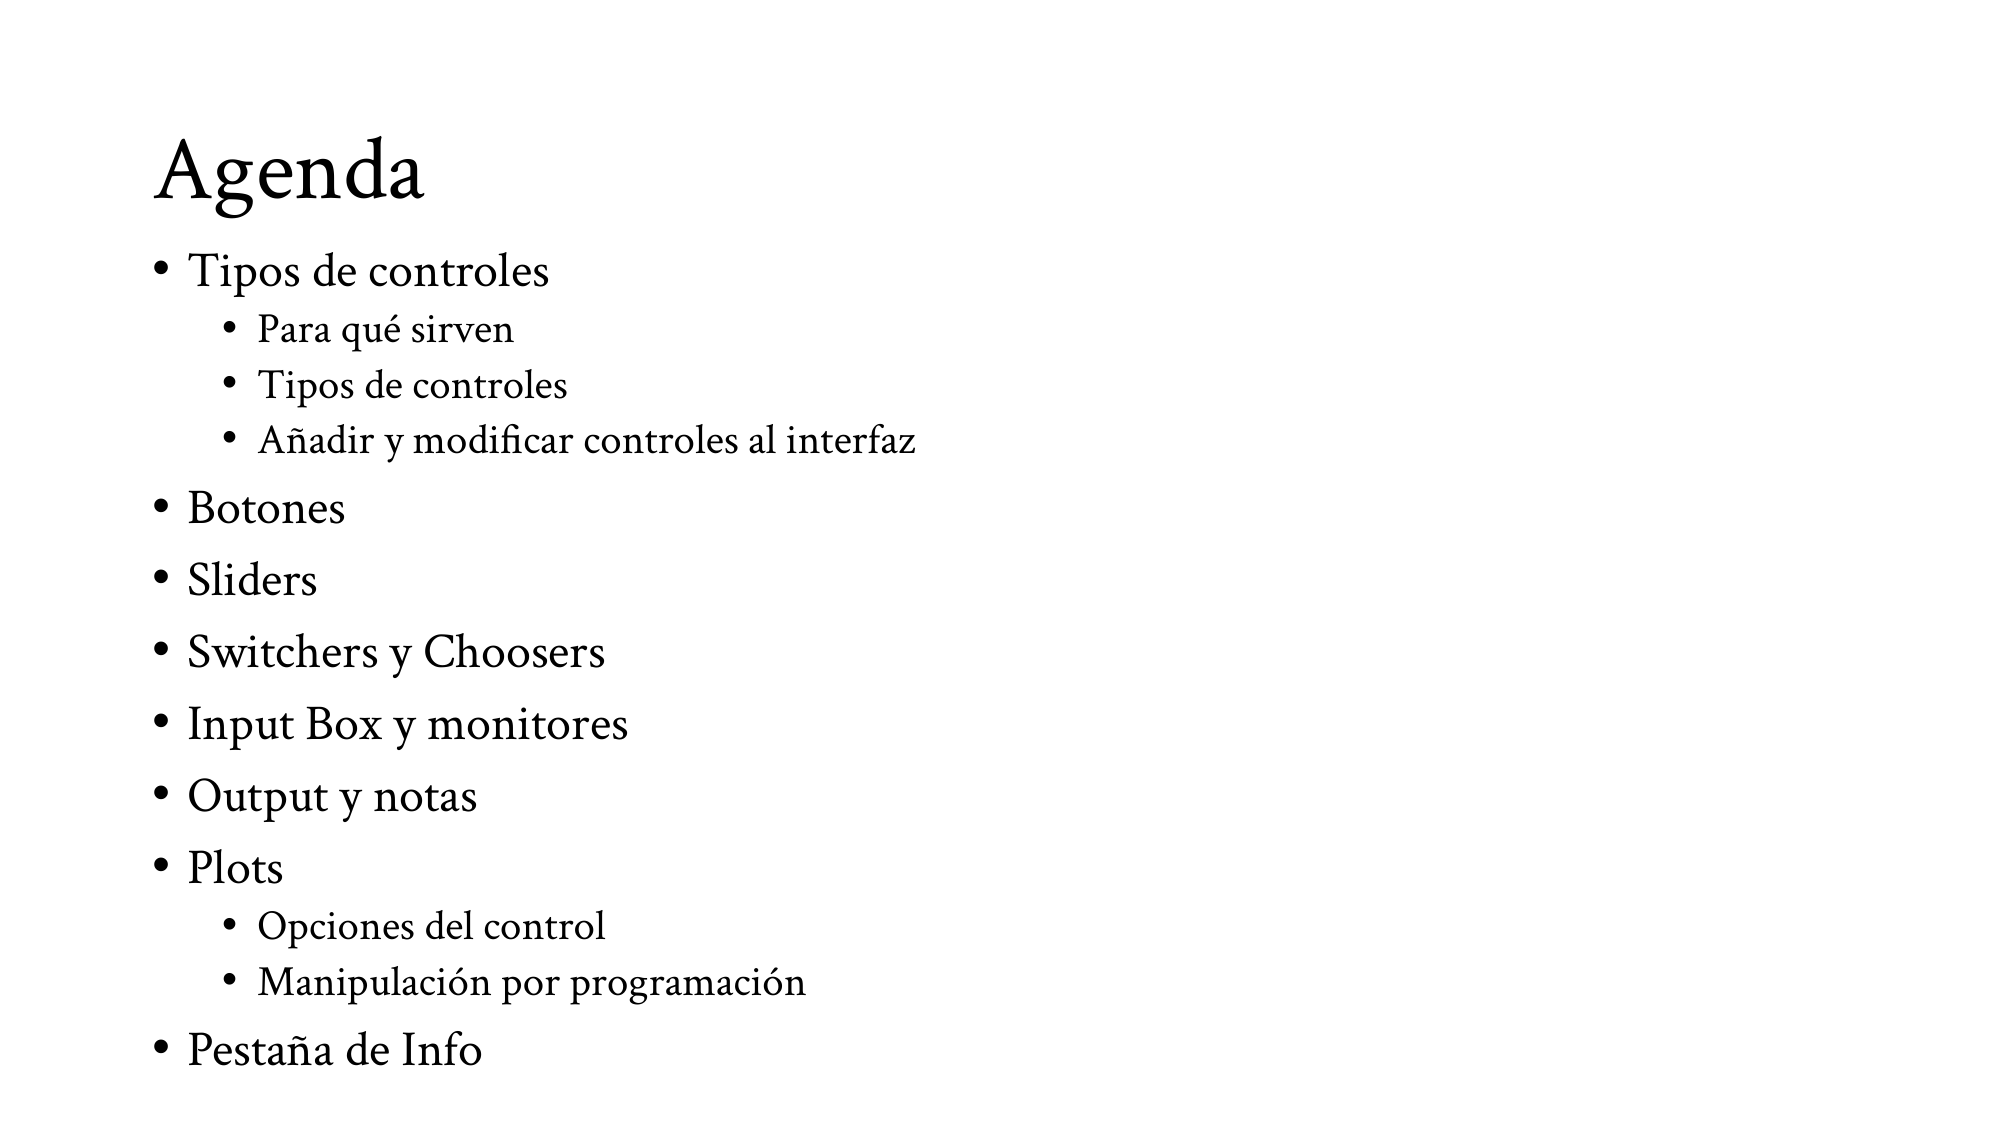

# Agenda
Tipos de controles
Para qué sirven
Tipos de controles
Añadir y modificar controles al interfaz
Botones
Sliders
Switchers y Choosers
Input Box y monitores
Output y notas
Plots
Opciones del control
Manipulación por programación
Pestaña de Info